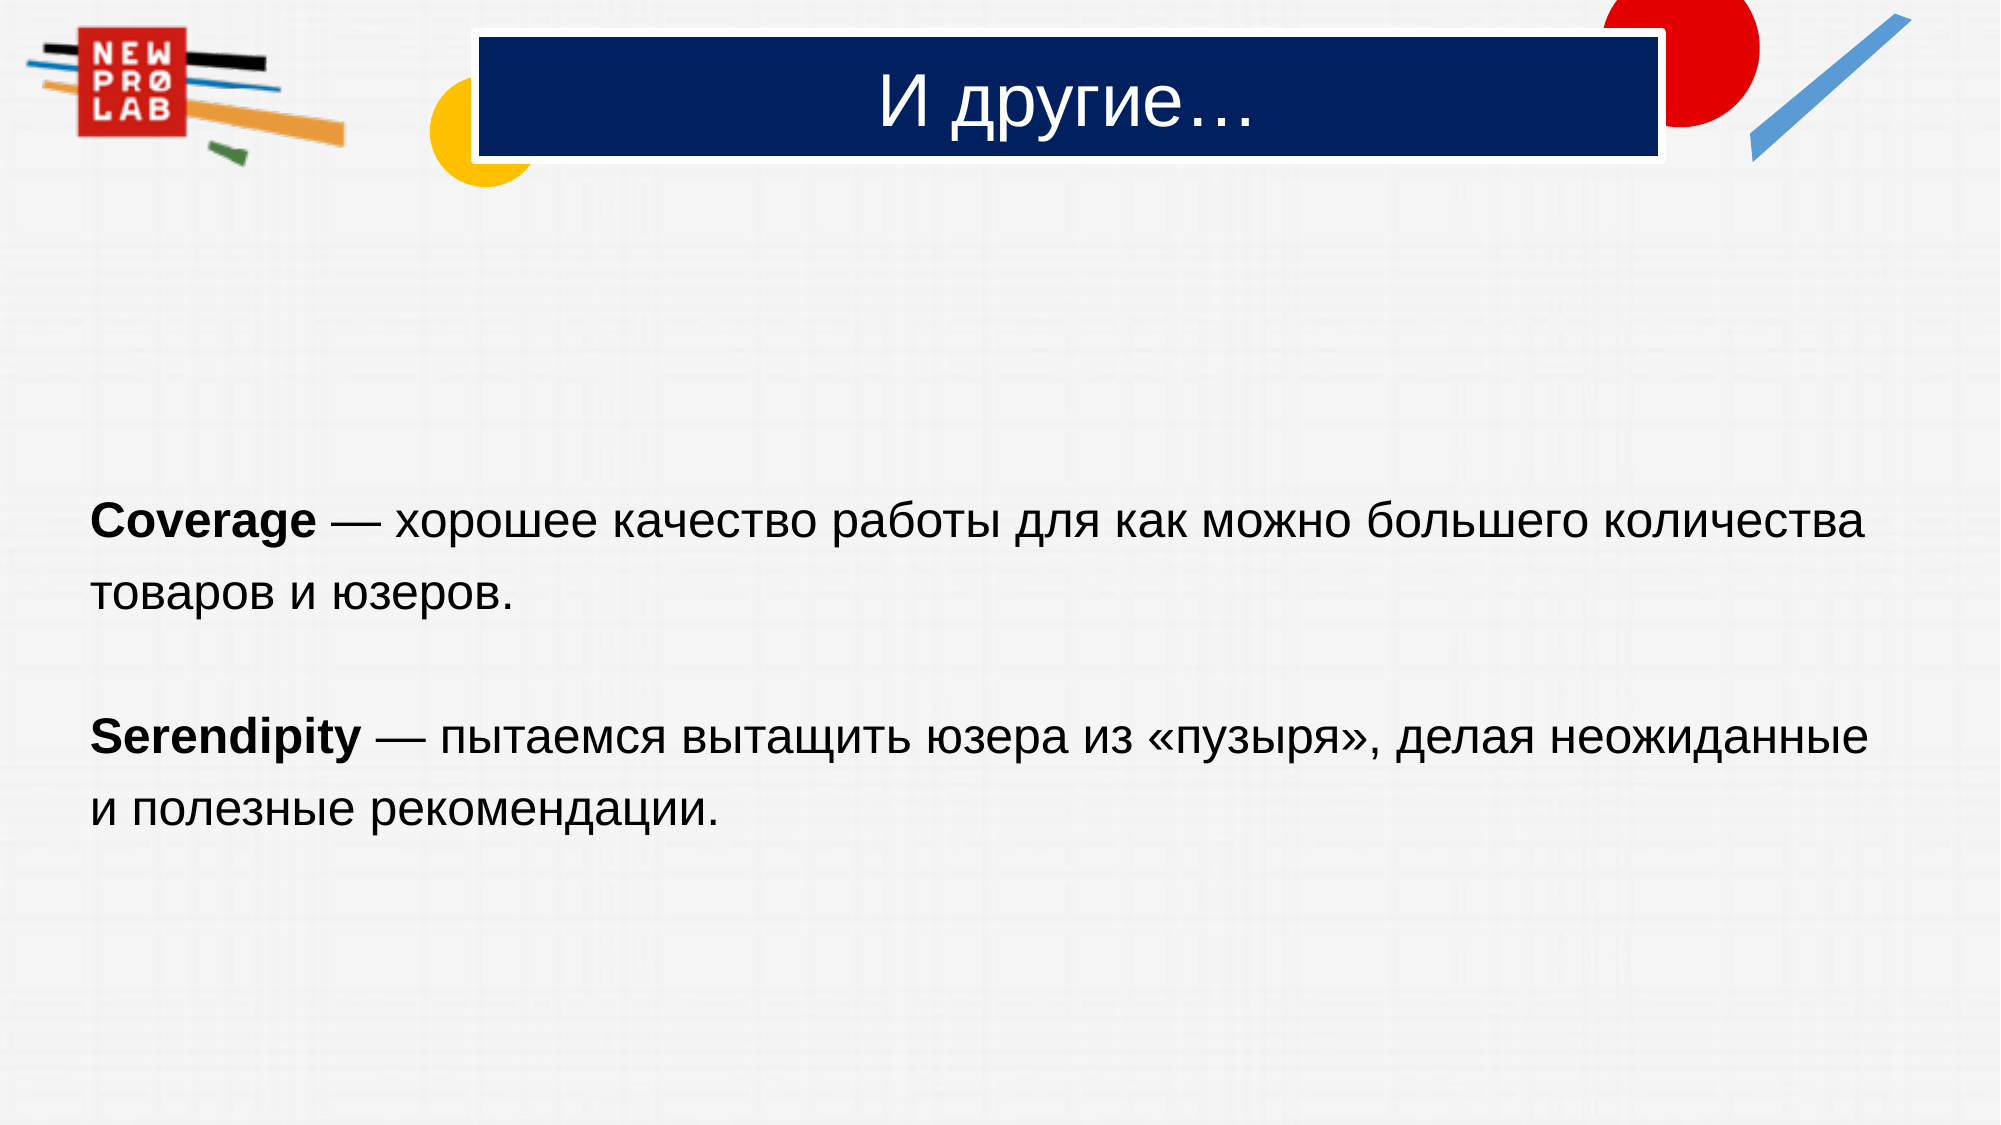

# И другие…
Coverage — хорошее качество работы для как можно большего количества товаров и юзеров.

Serendipity — пытаемся вытащить юзера из «пузыря», делая неожиданные и полезные рекомендации.